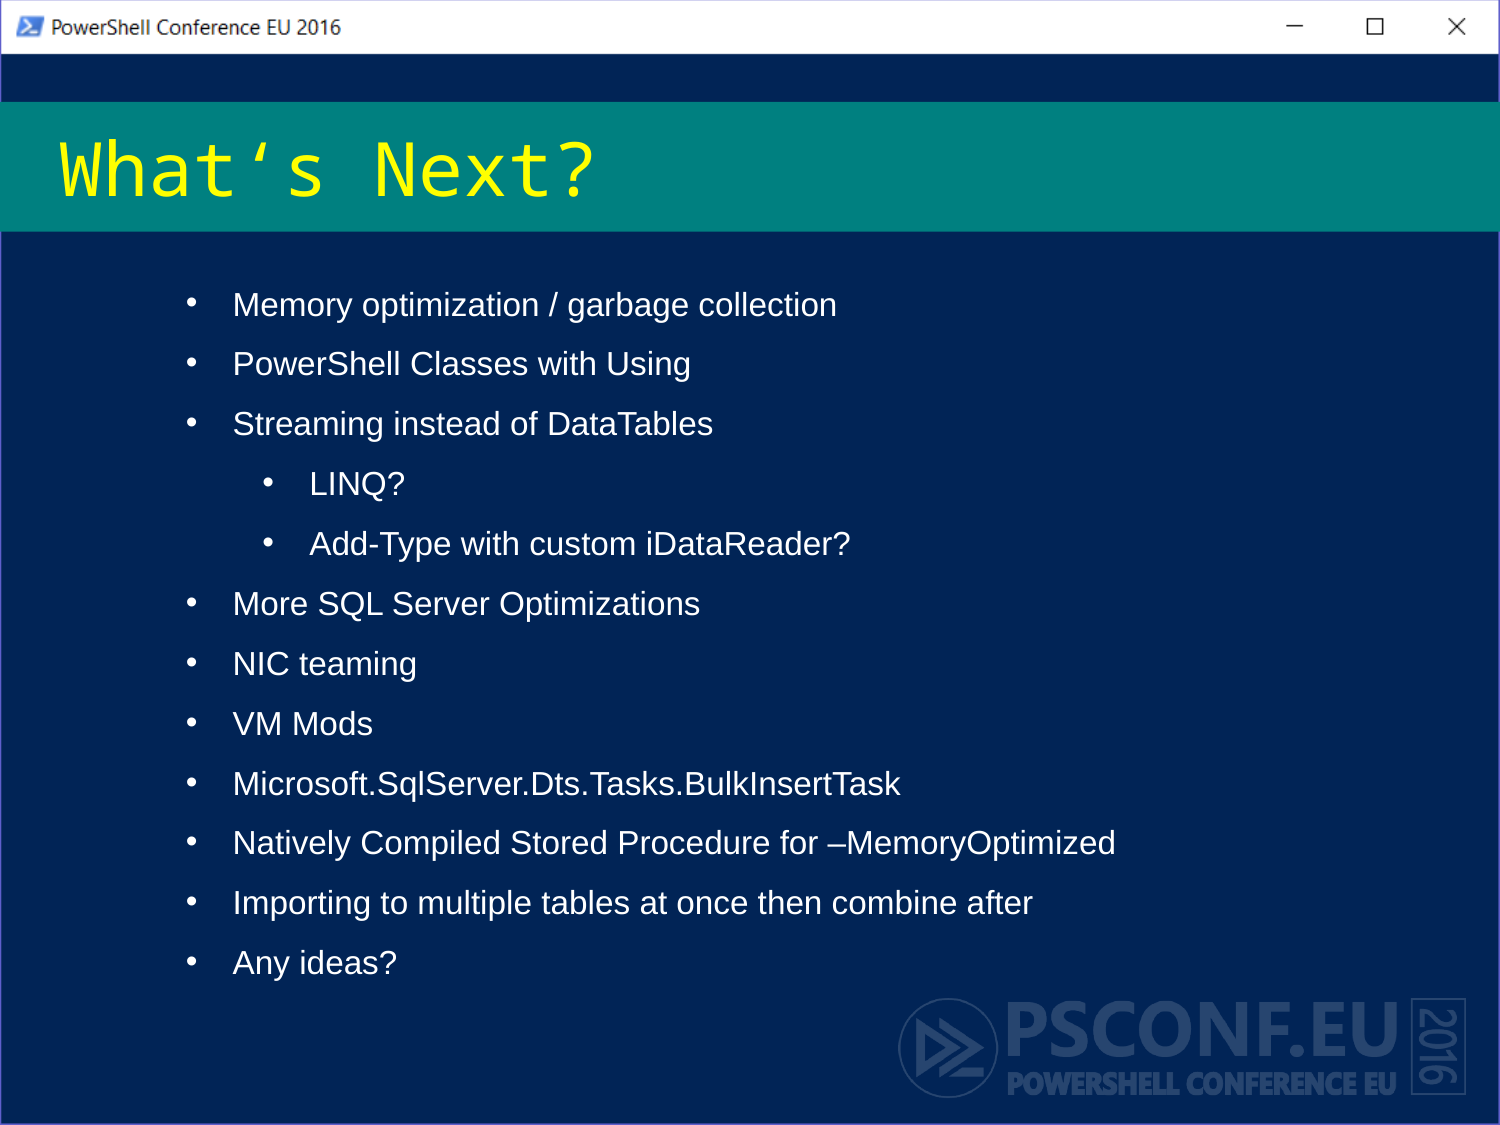

# What‘s Next?
Memory optimization / garbage collection
PowerShell Classes with Using
Streaming instead of DataTables
LINQ?
Add-Type with custom iDataReader?
More SQL Server Optimizations
NIC teaming
VM Mods
Microsoft.SqlServer.Dts.Tasks.BulkInsertTask
Natively Compiled Stored Procedure for –MemoryOptimized
Importing to multiple tables at once then combine after
Any ideas?